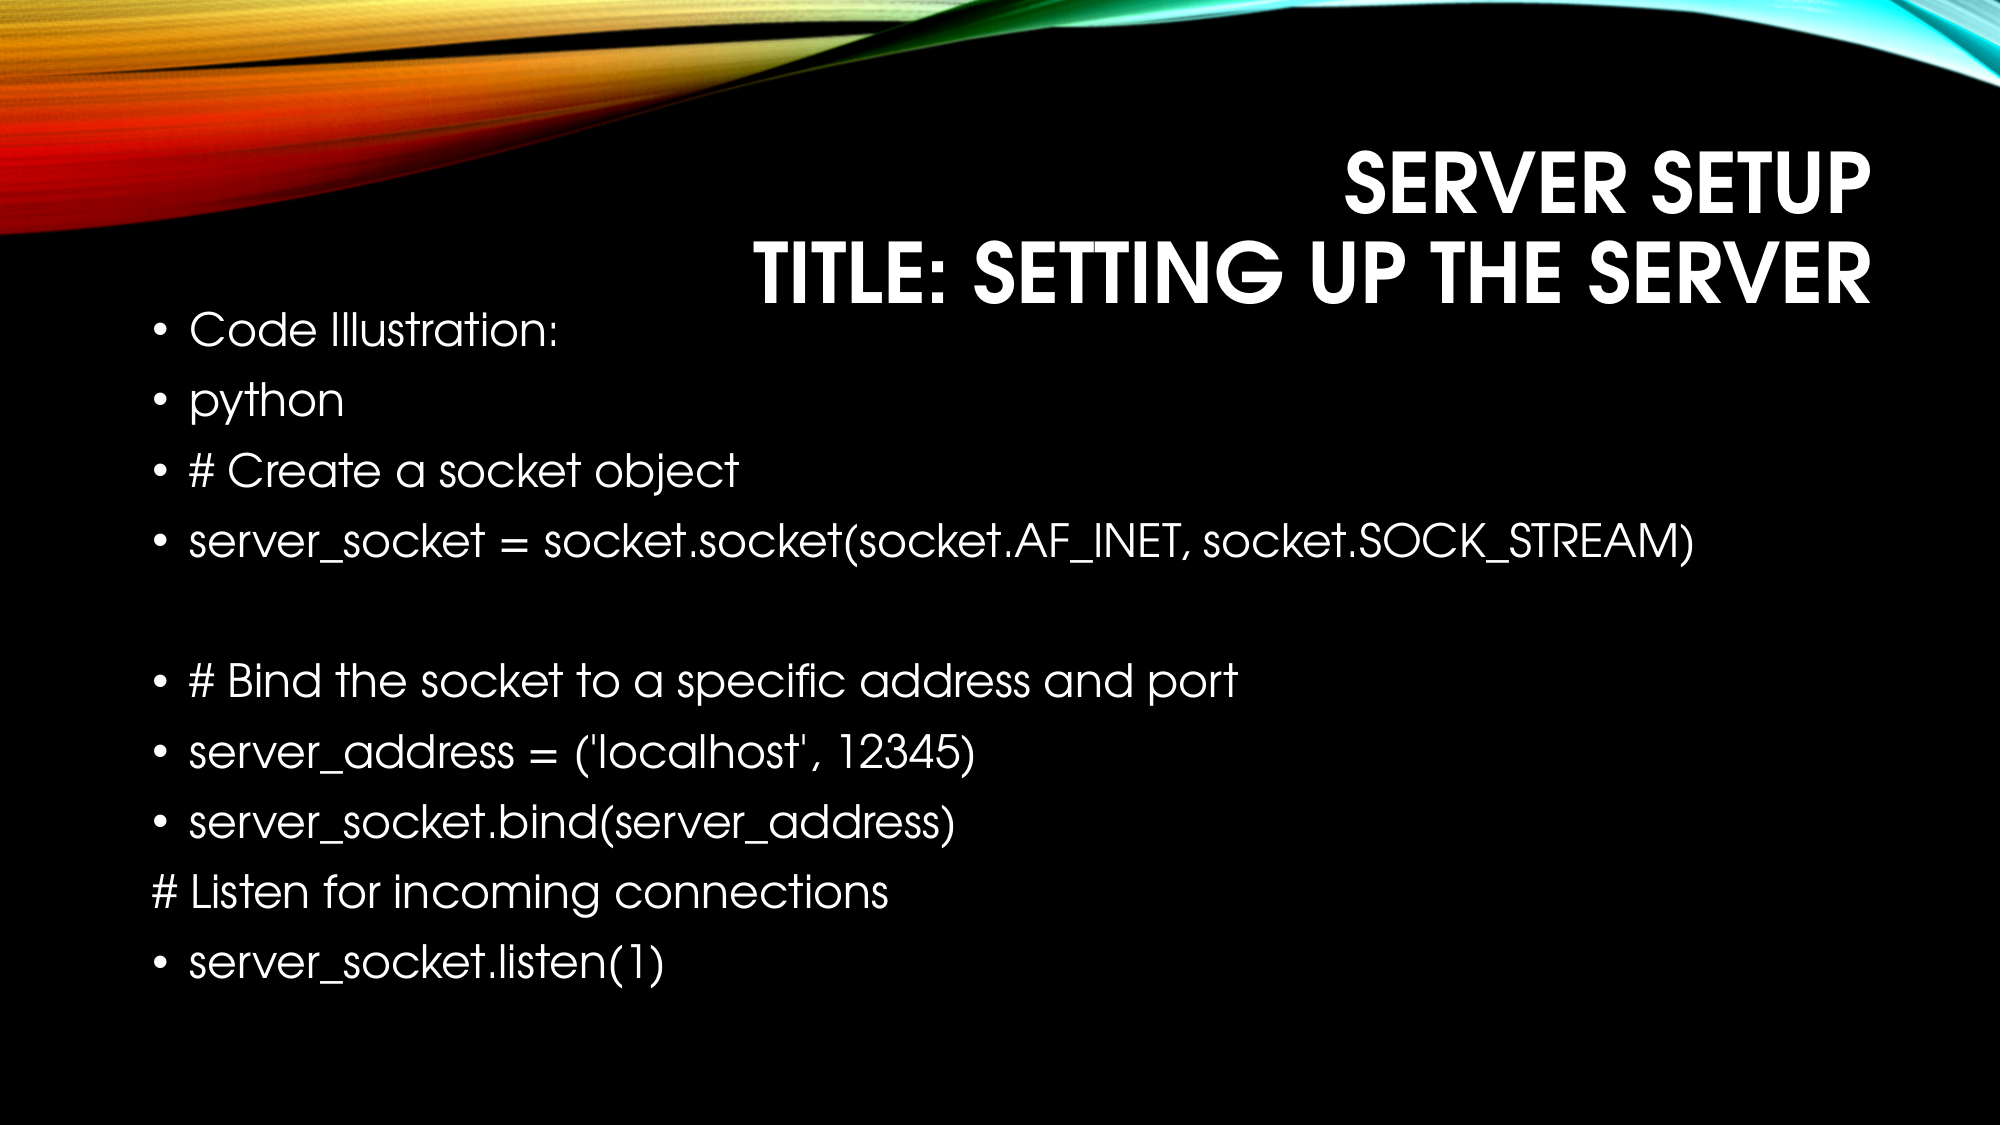

# Server Setup Title: Setting Up the Server
Code Illustration:
python
# Create a socket object
server_socket = socket.socket(socket.AF_INET, socket.SOCK_STREAM)

# Bind the socket to a specific address and port
server_address = ('localhost', 12345)
server_socket.bind(server_address)
# Listen for incoming connections
server_socket.listen(1)